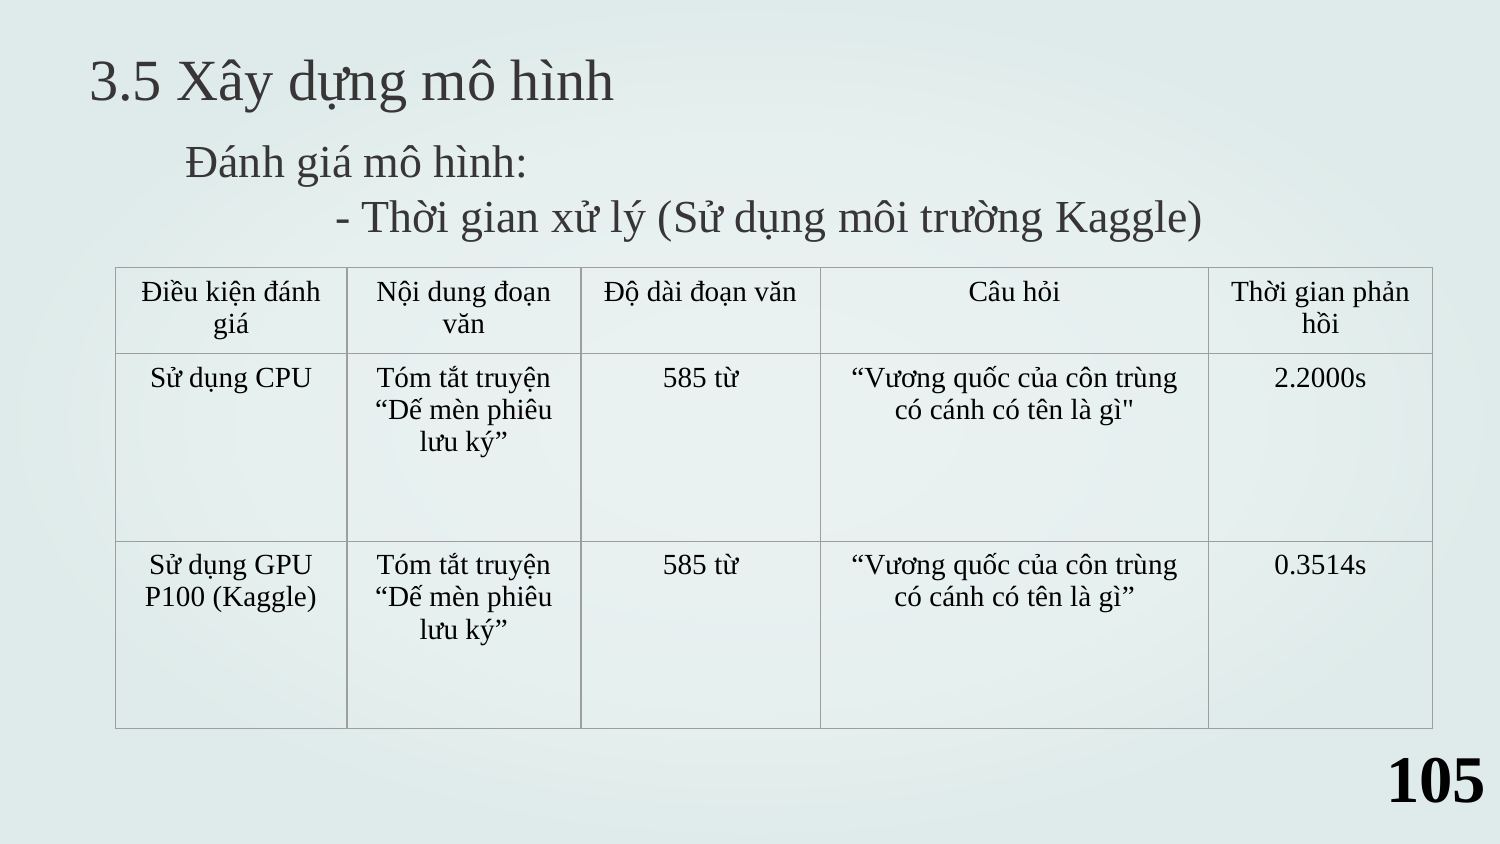

3.5 Xây dựng mô hình
Đánh giá mô hình:
	- Thời gian xử lý (Sử dụng môi trường Kaggle)
| Điều kiện đánh giá | Nội dung đoạn văn | Độ dài đoạn văn | Câu hỏi | Thời gian phản hồi |
| --- | --- | --- | --- | --- |
| Sử dụng CPU | Tóm tắt truyện “Dế mèn phiêu lưu ký” | 585 từ | “Vương quốc của côn trùng có cánh có tên là gì" | 2.2000s |
| Sử dụng GPU P100 (Kaggle) | Tóm tắt truyện “Dế mèn phiêu lưu ký” | 585 từ | “Vương quốc của côn trùng có cánh có tên là gì” | 0.3514s |
105